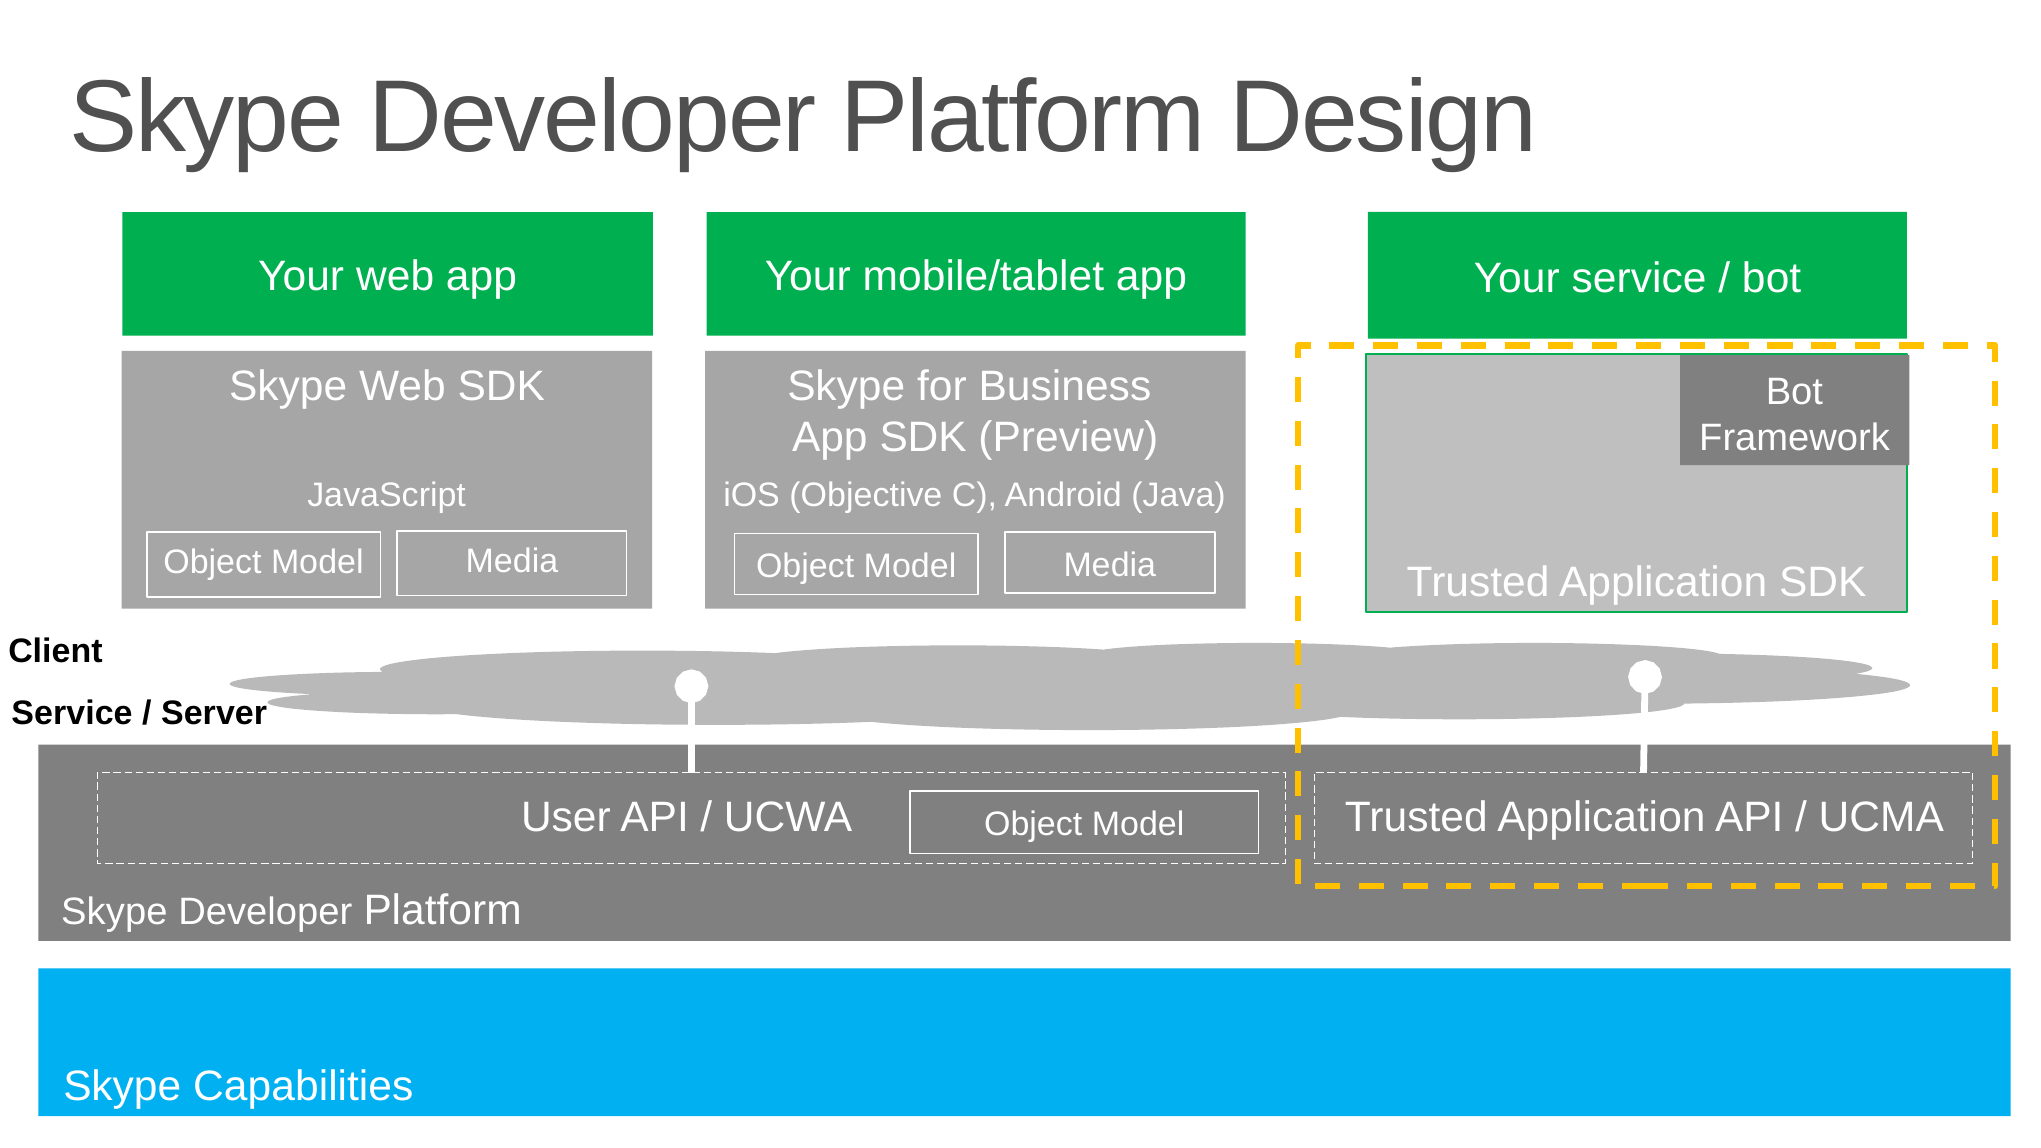

# Skype Developer Platform Design
Your mobile/tablet app
Your service / bot
Your web app

Skype Web SDK
Skype for Business
App SDK (Preview)
Object Model
Trusted Application SDK
Bot Framework
JavaScript
iOS (Objective C), Android (Java)
Media
Object Model
Media
Client

Service / Server

  Skype Developer Platform
User API / UCWA
Trusted Application API / UCMA
Object Model
  Skype Capabilities